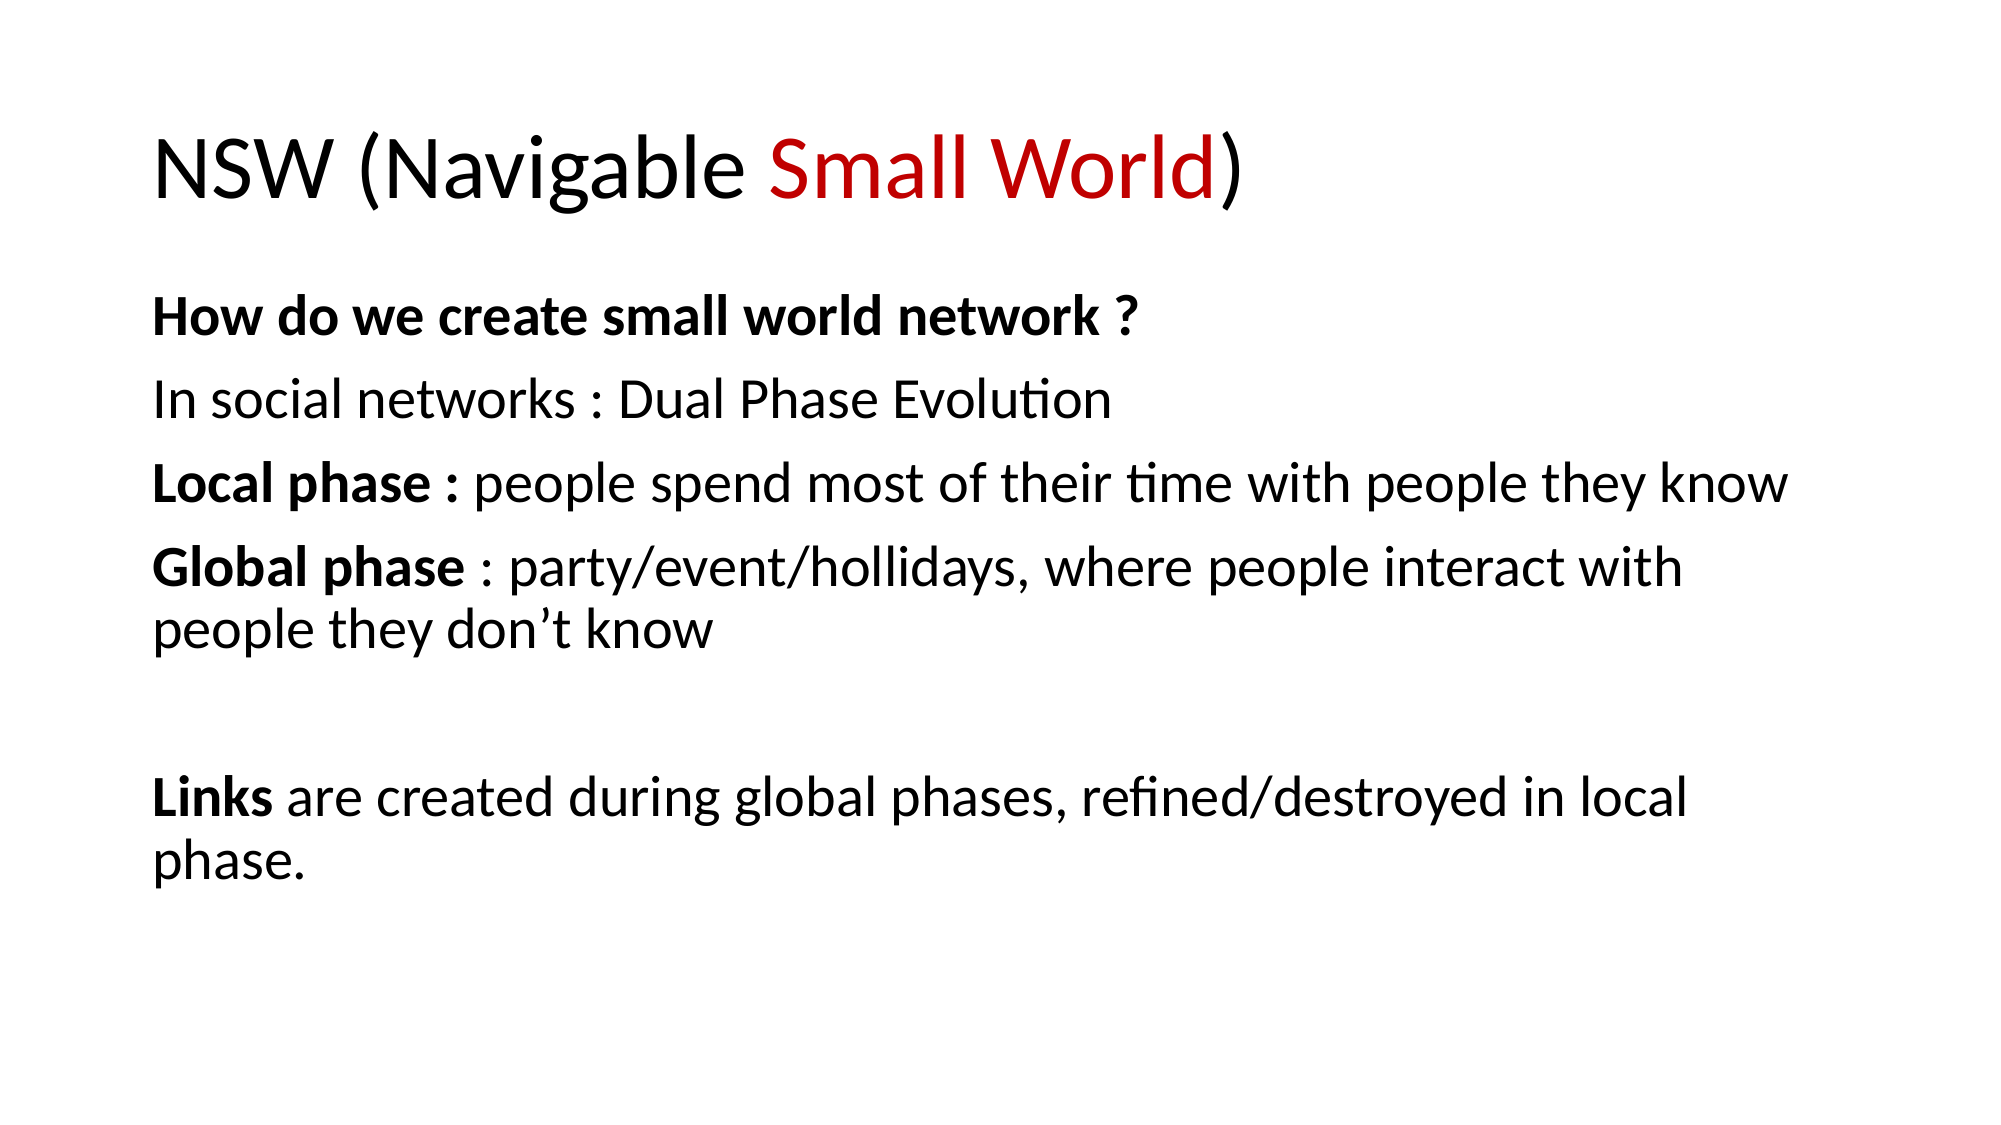

# NSW (Navigable Small World)
How do we create small world network ?
In social networks : Dual Phase Evolution
Local phase : people spend most of their time with people they know
Global phase : party/event/hollidays, where people interact with people they don’t know

Links are created during global phases, refined/destroyed in local phase.